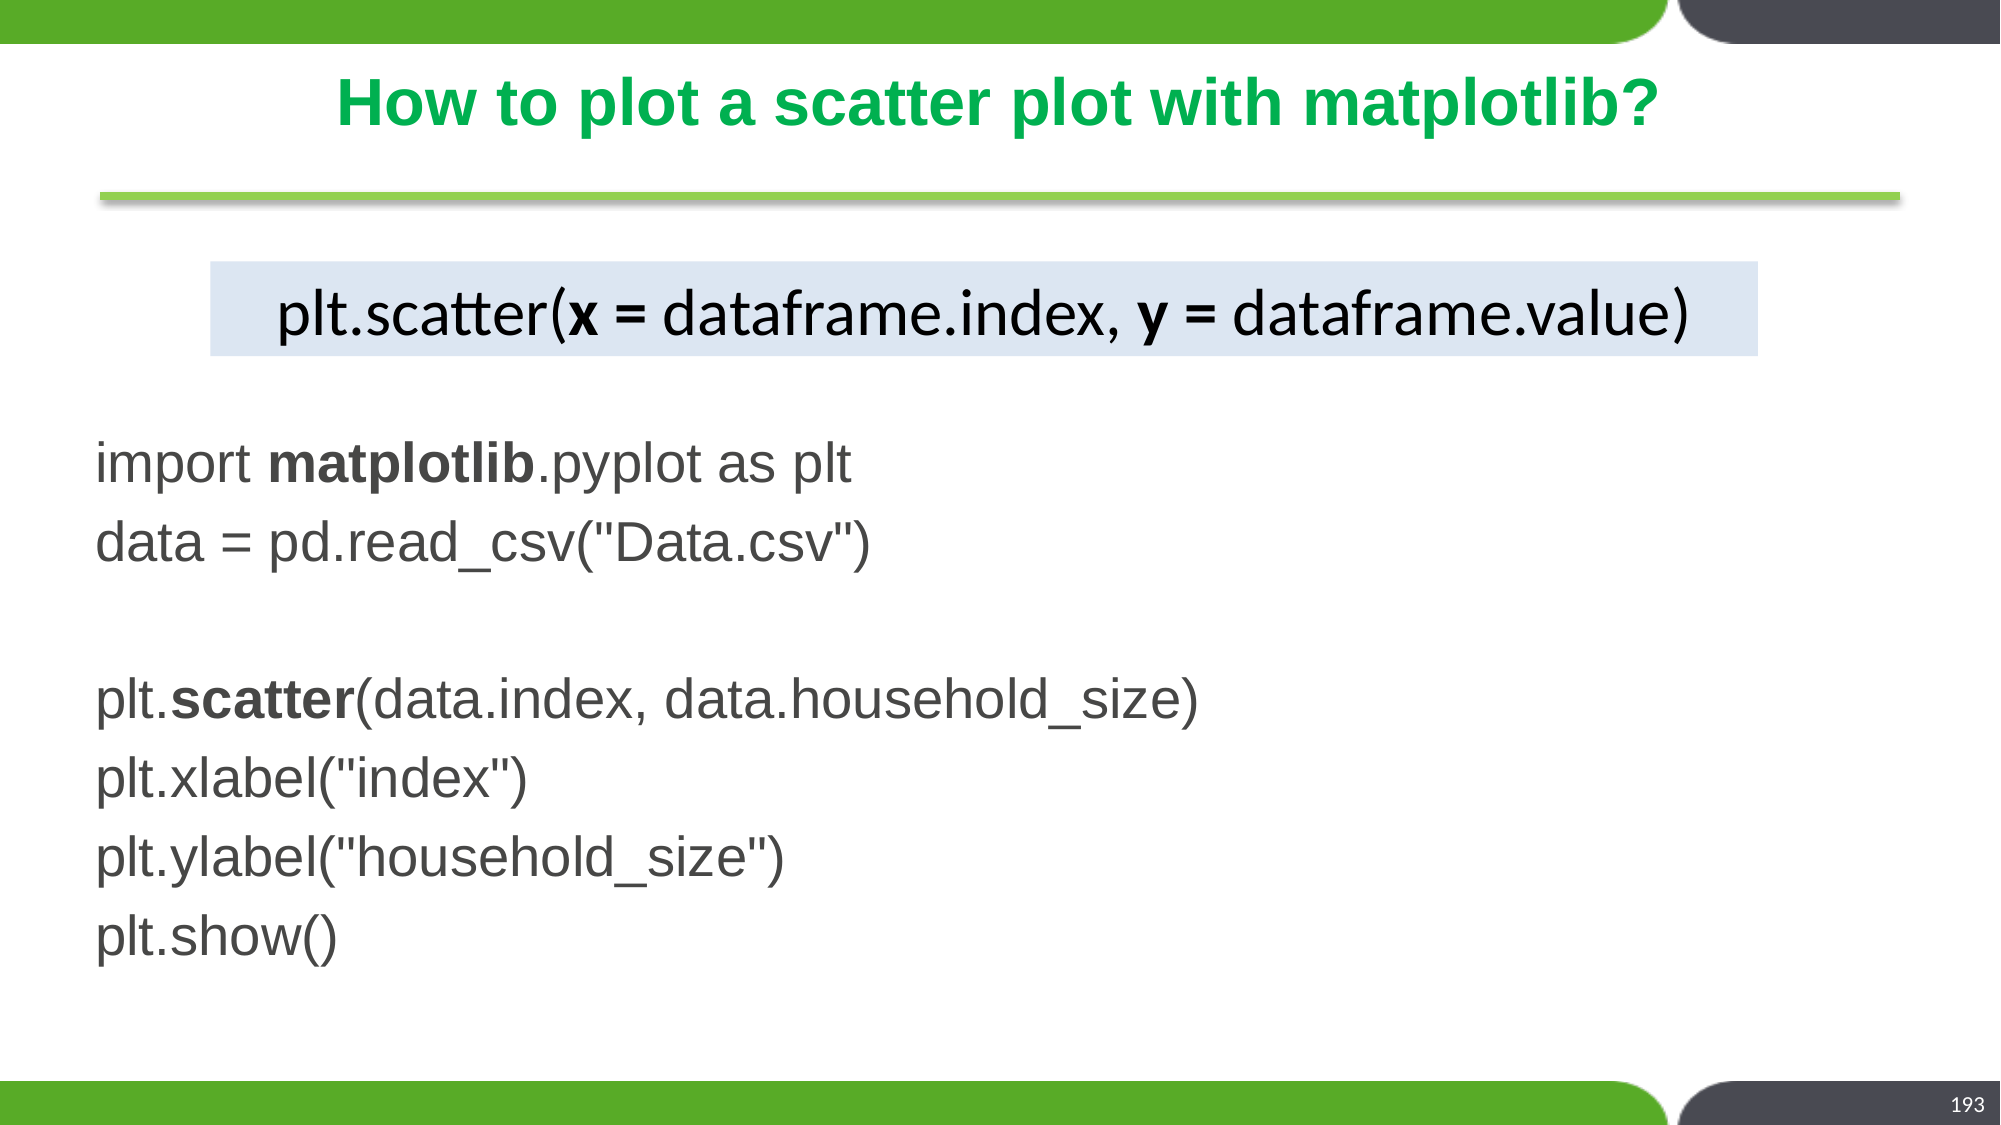

# How to plot a scatter plot with matplotlib?
plt.scatter(x = dataframe.index, y = dataframe.value)
import matplotlib.pyplot as plt
data = pd.read_csv("Data.csv")

plt.scatter(data.index, data.household_size)
plt.xlabel("index")
plt.ylabel("household_size")
plt.show()
193